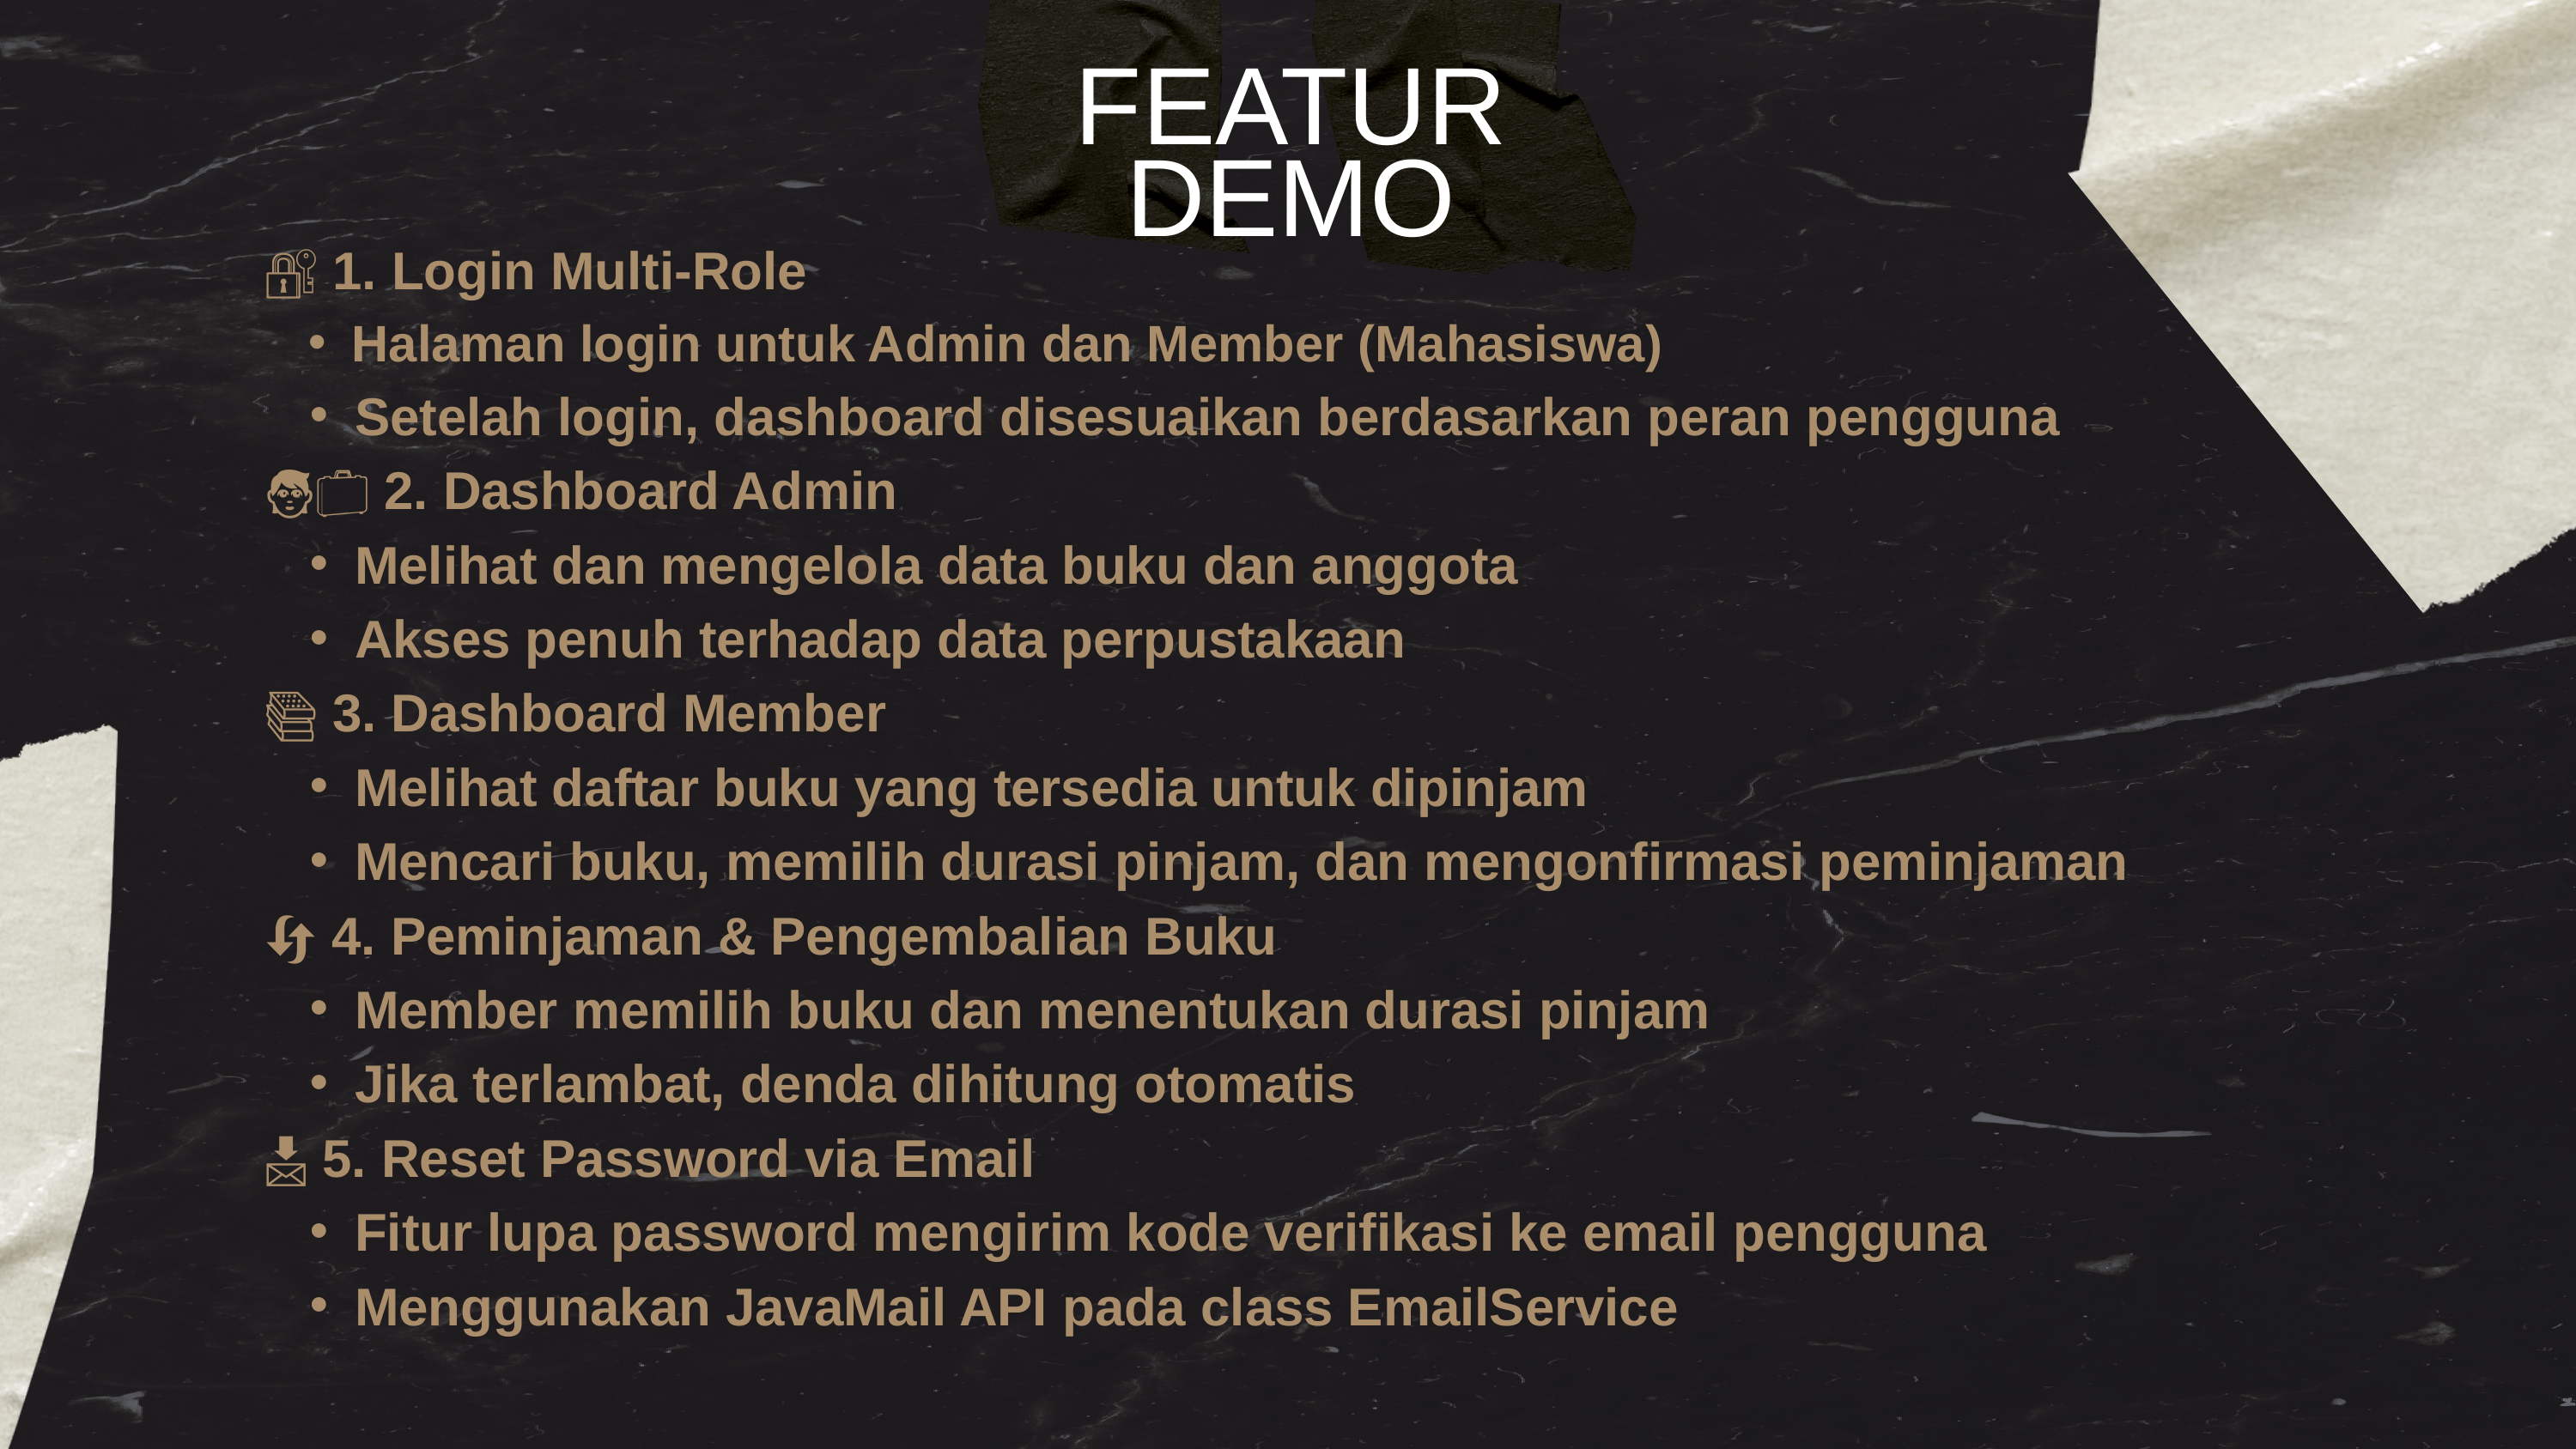

FEATUR DEMO
🔐 1. Login Multi-Role
Halaman login untuk Admin dan Member (Mahasiswa)
Setelah login, dashboard disesuaikan berdasarkan peran pengguna
🧑‍💼 2. Dashboard Admin
Melihat dan mengelola data buku dan anggota
Akses penuh terhadap data perpustakaan
📚 3. Dashboard Member
Melihat daftar buku yang tersedia untuk dipinjam
Mencari buku, memilih durasi pinjam, dan mengonfirmasi peminjaman
🔄 4. Peminjaman & Pengembalian Buku
Member memilih buku dan menentukan durasi pinjam
Jika terlambat, denda dihitung otomatis
📩 5. Reset Password via Email
Fitur lupa password mengirim kode verifikasi ke email pengguna
Menggunakan JavaMail API pada class EmailService